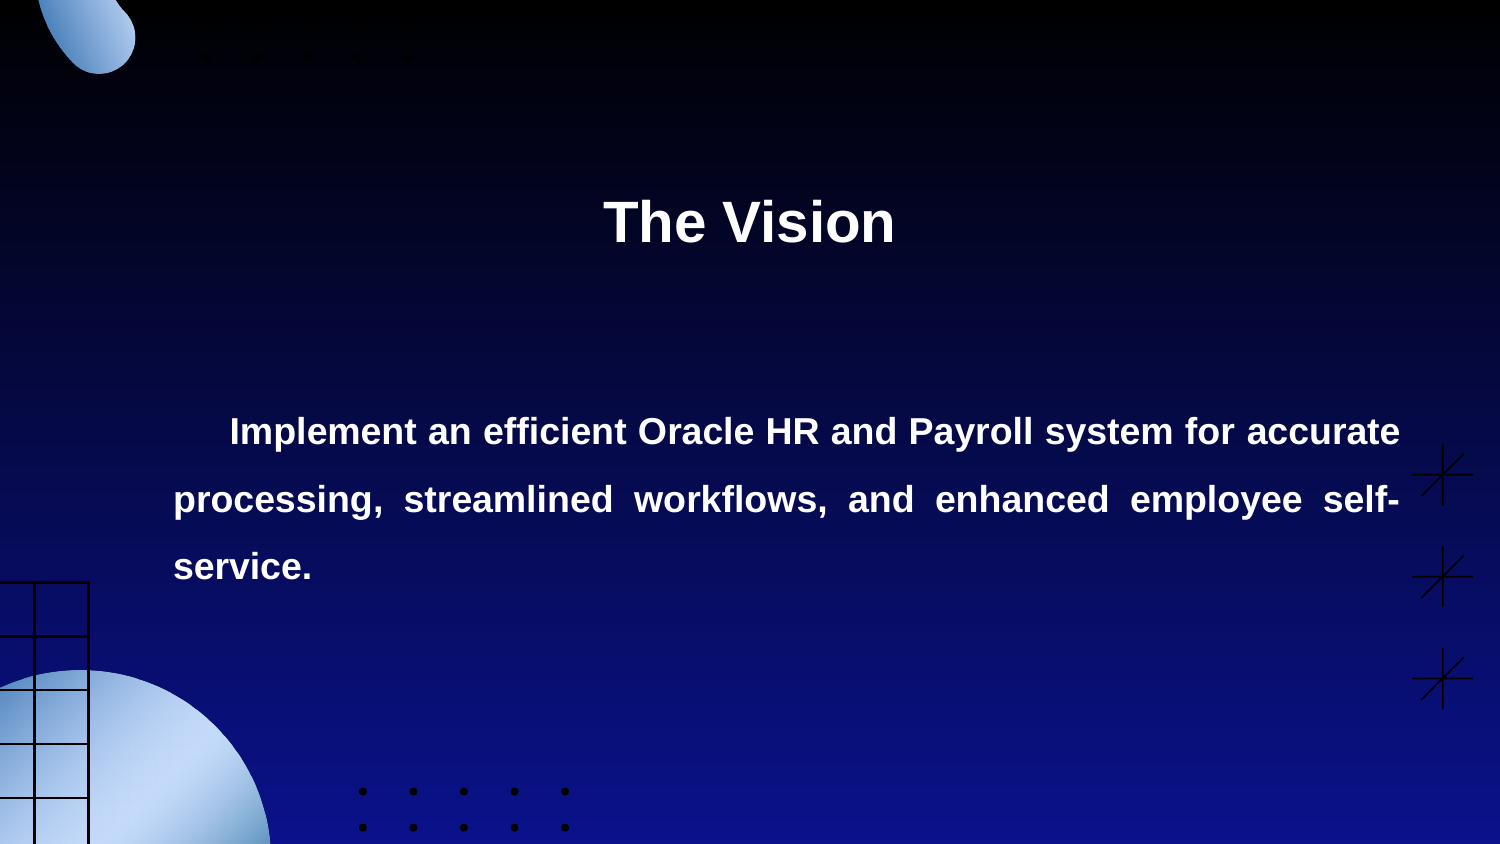

# The Vision
     Implement an efficient Oracle HR and Payroll system for accurate processing, streamlined workflows, and enhanced employee self-service.